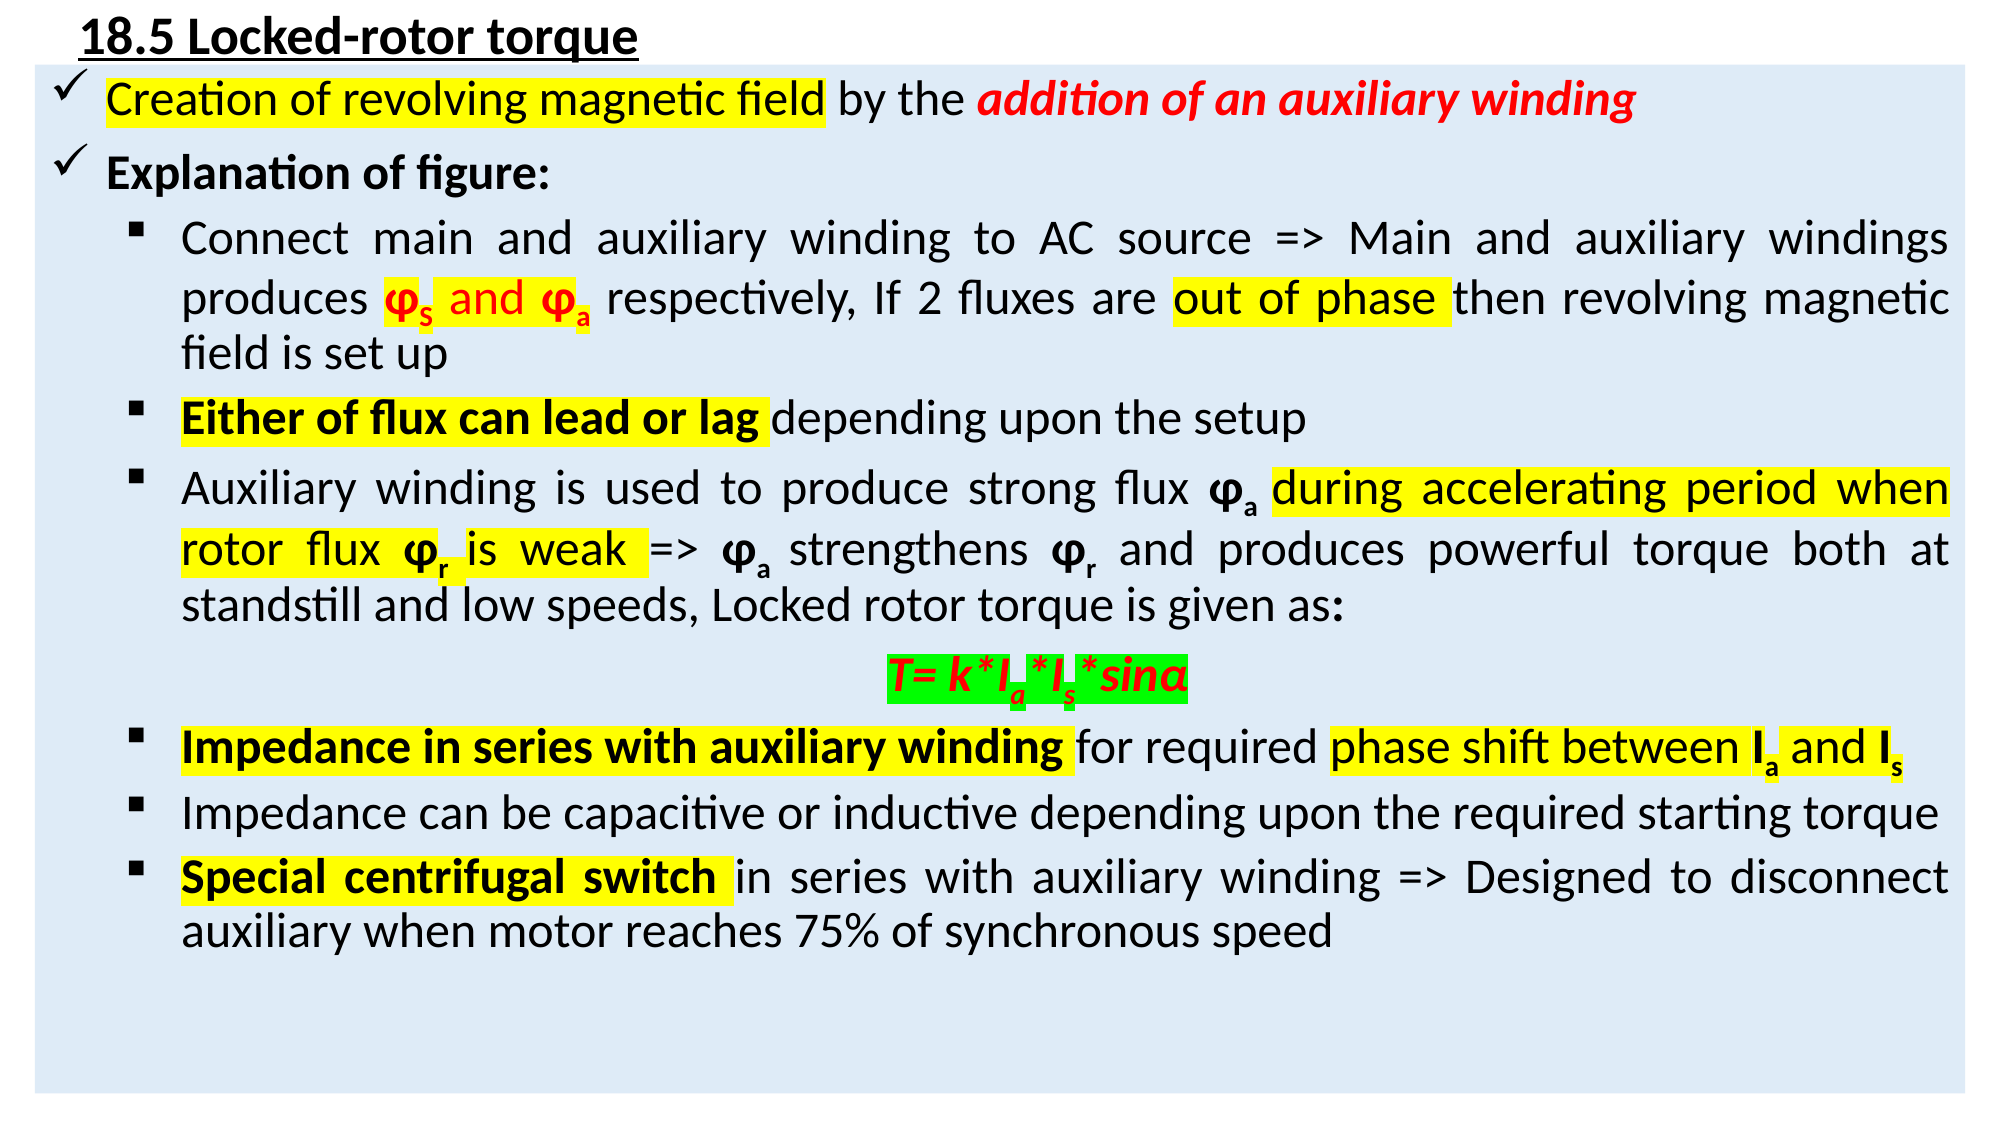

# 18.5 Locked-rotor torque
Creation of revolving magnetic field by the addition of an auxiliary winding
Explanation of figure:
Connect main and auxiliary winding to AC source => Main and auxiliary windings produces ɸS and ɸa respectively, If 2 fluxes are out of phase then revolving magnetic field is set up
Either of flux can lead or lag depending upon the setup
Auxiliary winding is used to produce strong flux ɸa during accelerating period when rotor flux ɸr is weak => ɸa strengthens ɸr and produces powerful torque both at standstill and low speeds, Locked rotor torque is given as:
T= k*Ia*Is*sinα
Impedance in series with auxiliary winding for required phase shift between Ia and Is
Impedance can be capacitive or inductive depending upon the required starting torque
Special centrifugal switch in series with auxiliary winding => Designed to disconnect auxiliary when motor reaches 75% of synchronous speed
EE350-Electric Machinery Fundamentals
14